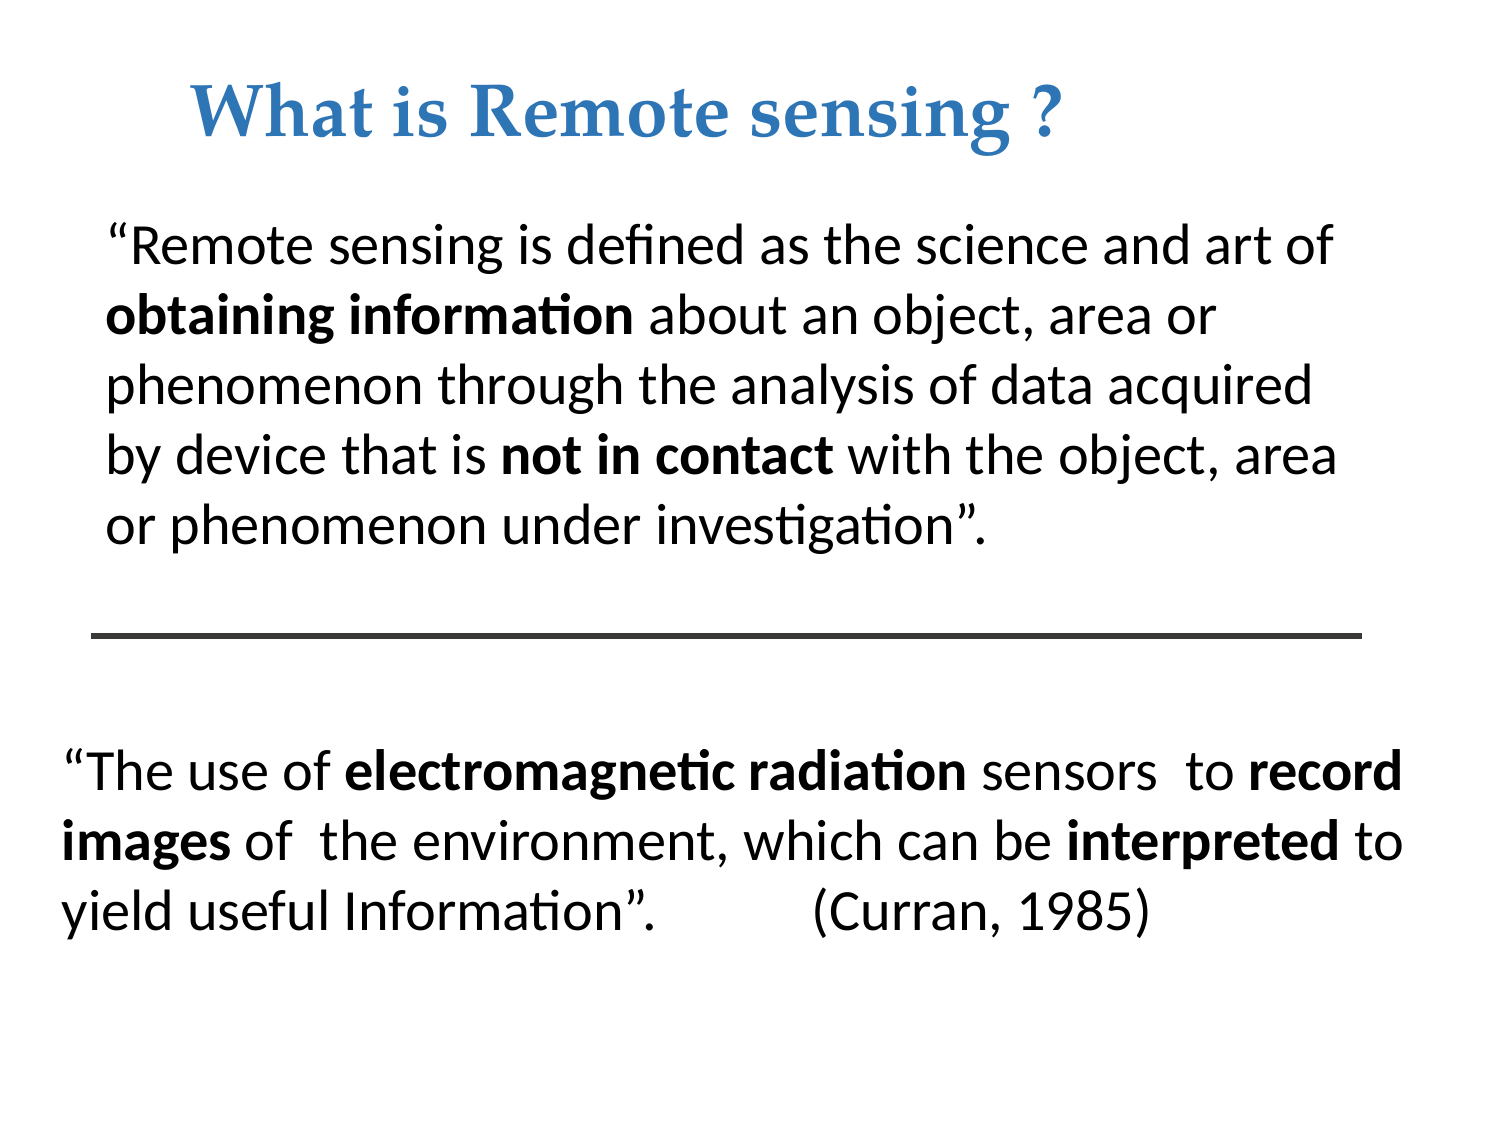

# What is Remote sensing ?
“Remote sensing is defined as the science and art of obtaining information about an object, area or phenomenon through the analysis of data acquired by device that is not in contact with the object, area or phenomenon under investigation”.
“The use of electromagnetic radiation sensors  to record images of  the environment, which can be interpreted to yield useful Information”. 	(Curran, 1985)